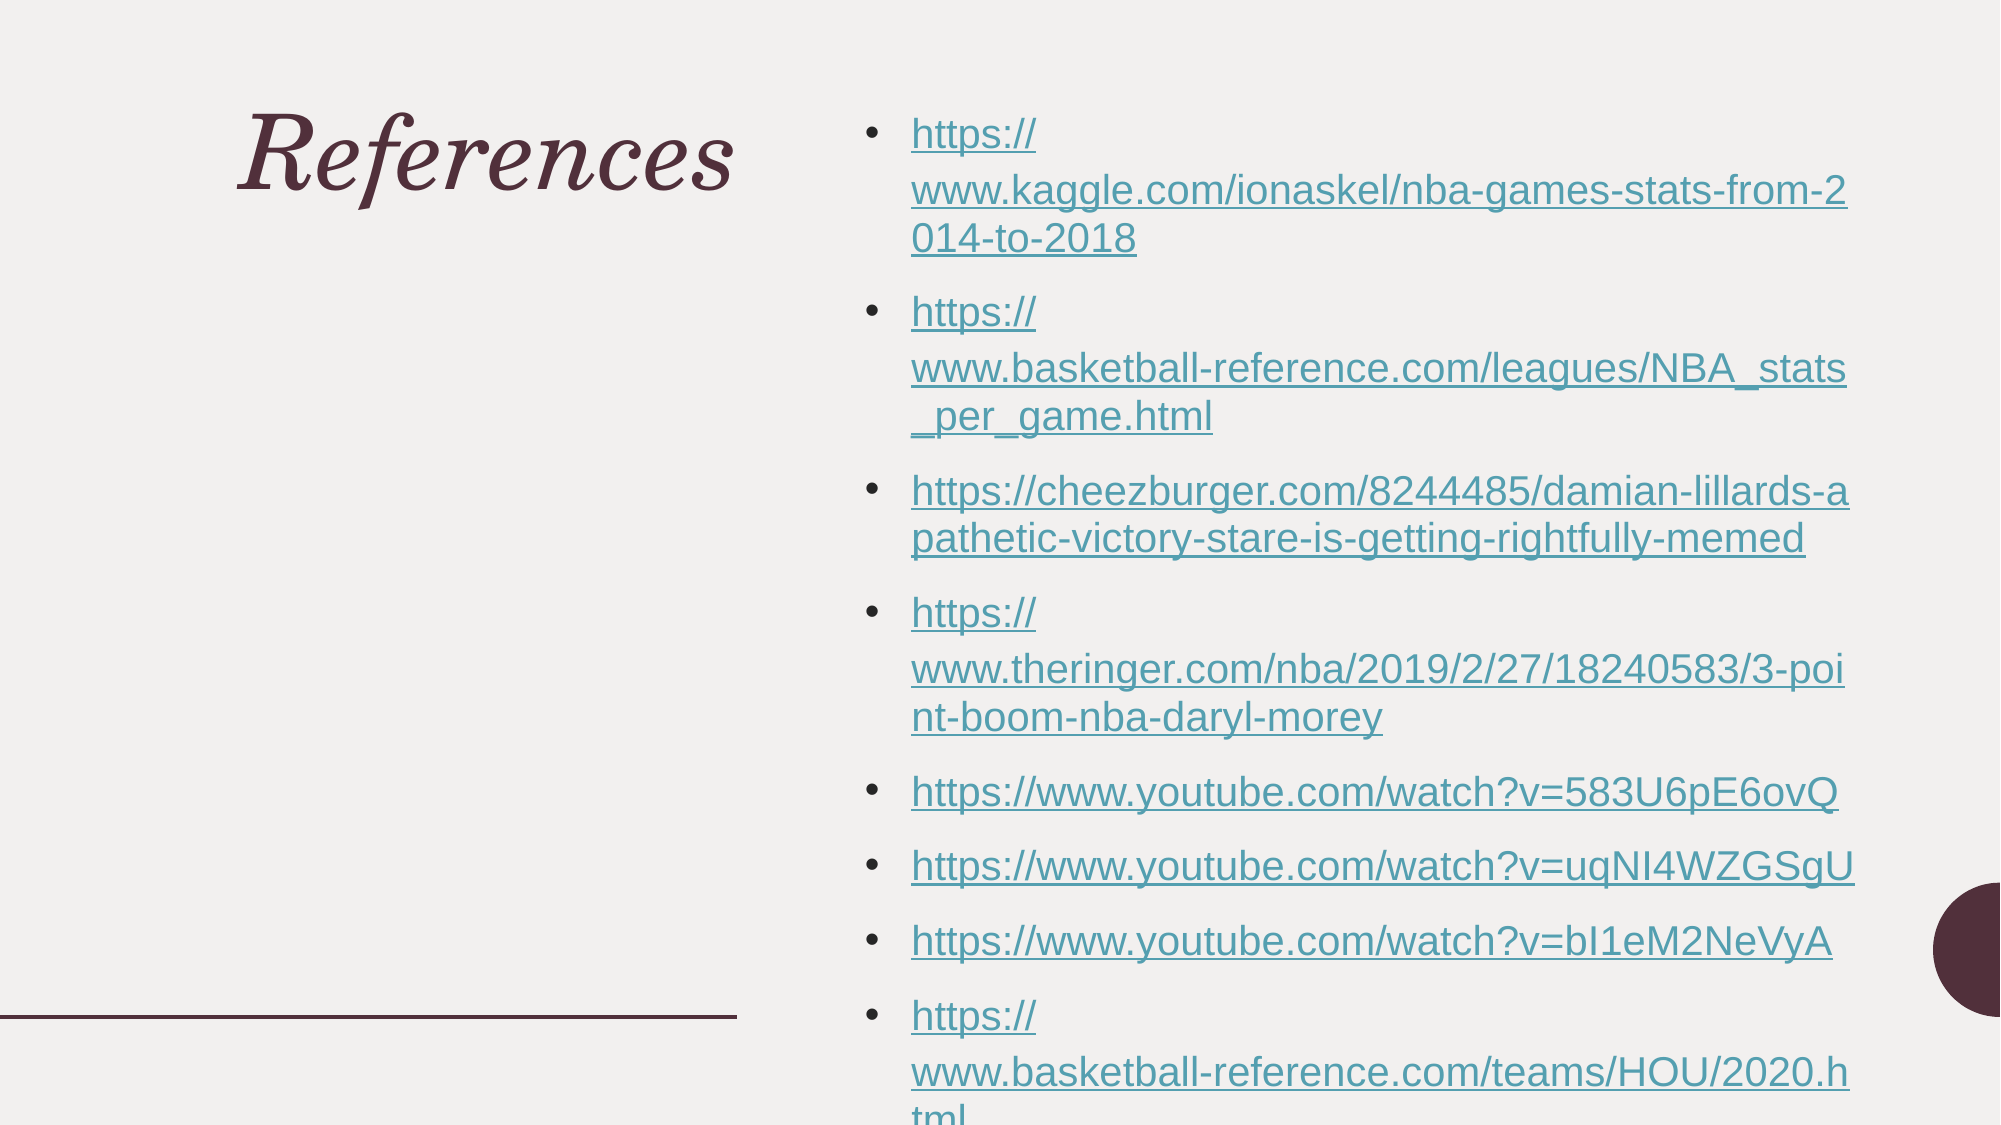

# References
https://www.kaggle.com/ionaskel/nba-games-stats-from-2014-to-2018
https://www.basketball-reference.com/leagues/NBA_stats_per_game.html
https://cheezburger.com/8244485/damian-lillards-apathetic-victory-stare-is-getting-rightfully-memed
https://www.theringer.com/nba/2019/2/27/18240583/3-point-boom-nba-daryl-morey
https://www.youtube.com/watch?v=583U6pE6ovQ
https://www.youtube.com/watch?v=uqNI4WZGSgU
https://www.youtube.com/watch?v=bI1eM2NeVyA
https://www.basketball-reference.com/teams/HOU/2020.html